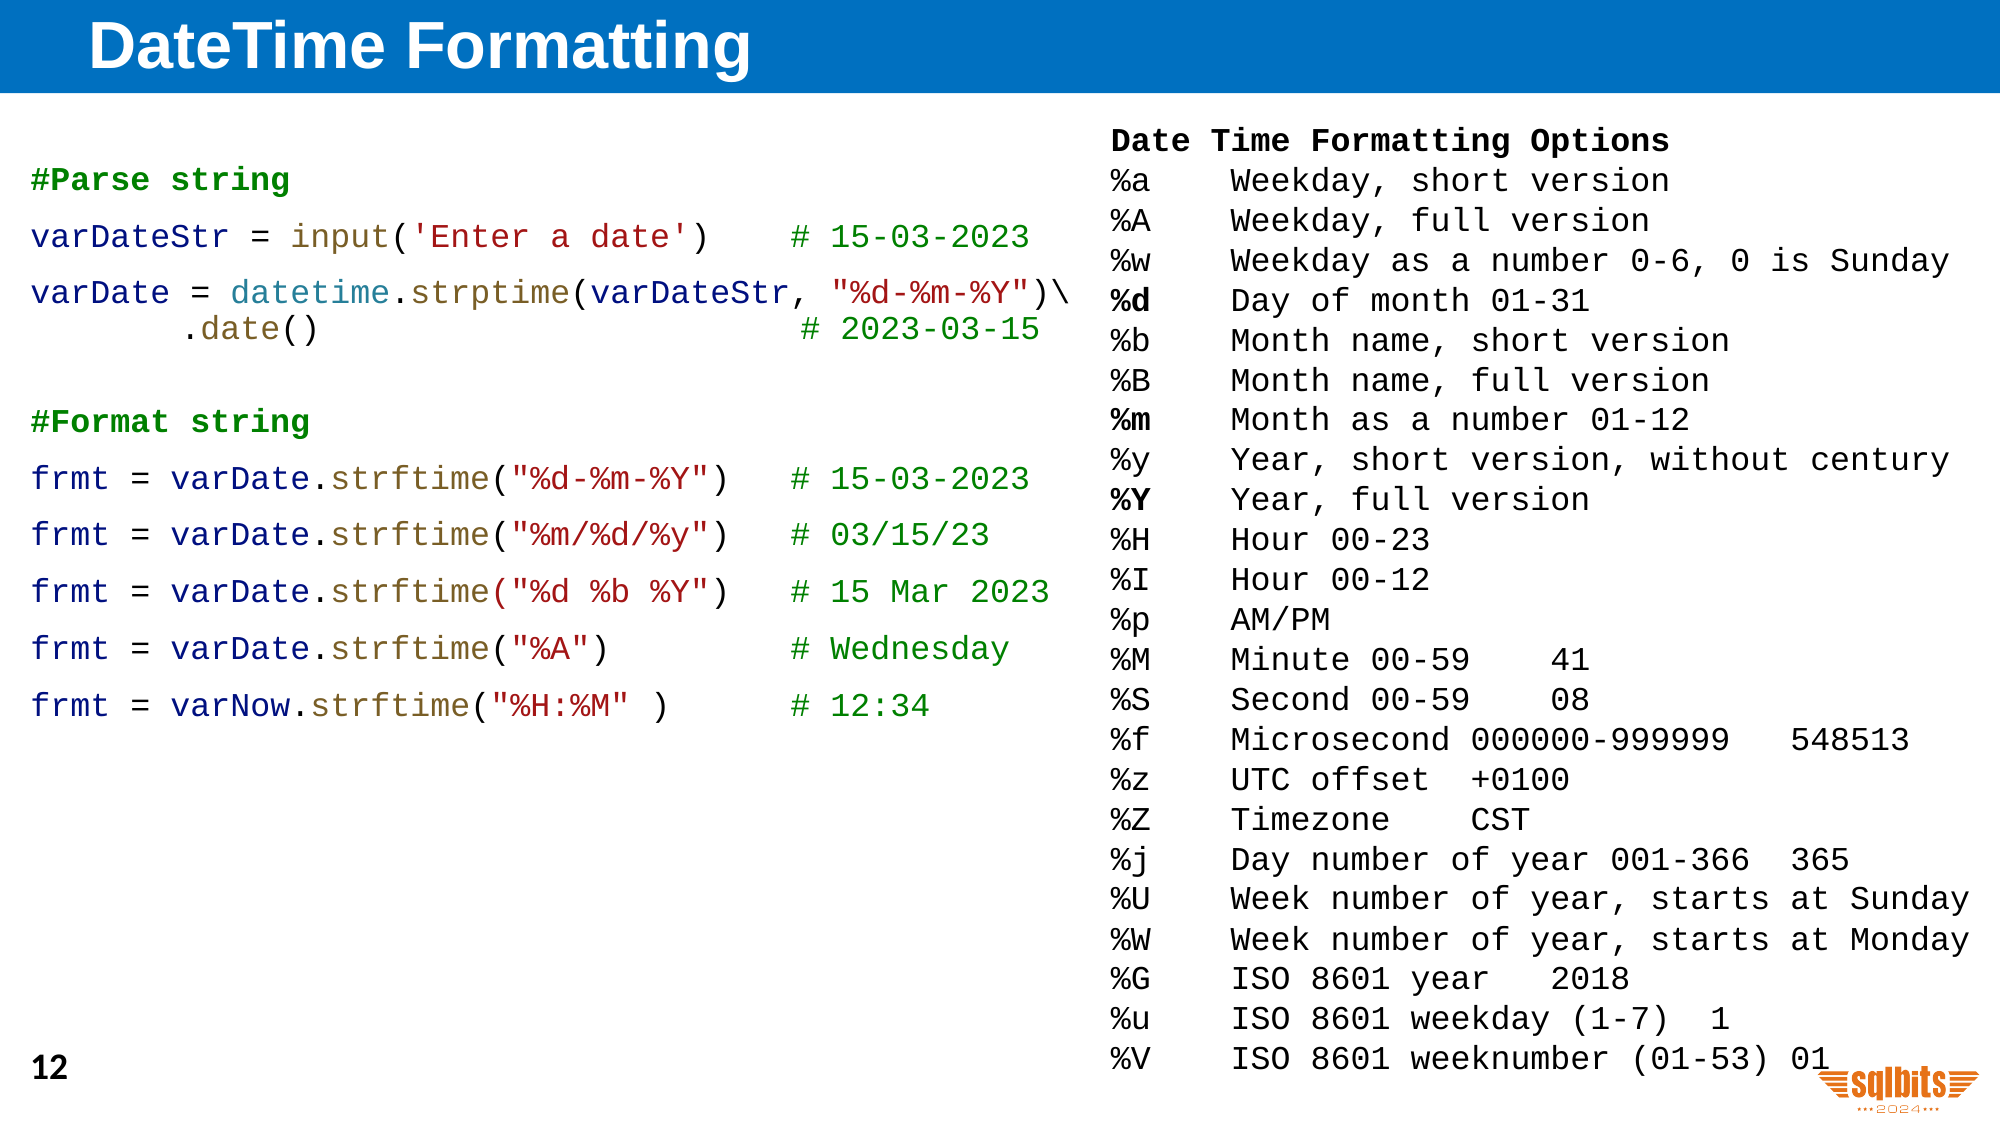

# DateTime Formatting

#Parse string
varDateStr = input('Enter a date')    # 15-03-2023
varDate = datetime.strptime(varDateStr, "%d-%m-%Y")\
	.date() 			 # 2023-03-15
#Format string
frmt = varDate.strftime("%d-%m-%Y")   # 15-03-2023
frmt = varDate.strftime("%m/%d/%y")   # 03/15/23
frmt = varDate.strftime("%d %b %Y")   # 15 Mar 2023
frmt = varDate.strftime("%A")         # Wednesday
frmt = varNow.strftime("%H:%M" )      # 12:34

Date Time Formatting Options
%a    Weekday, short version
%A    Weekday, full version
%w    Weekday as a number 0-6, 0 is Sunday
%d    Day of month 01-31
%b    Month name, short version
%B    Month name, full version
%m    Month as a number 01-12
%y    Year, short version, without century
%Y    Year, full version
%H    Hour 00-23
%I    Hour 00-12
%p    AM/PM
%M    Minute 00-59    41
%S    Second 00-59    08
%f    Microsecond 000000-999999   548513
%z    UTC offset  +0100
%Z    Timezone    CST
%j    Day number of year 001-366  365
%U    Week number of year, starts at Sunday
%W    Week number of year, starts at Monday
%G    ISO 8601 year   2018
%u    ISO 8601 weekday (1-7)  1
%V    ISO 8601 weeknumber (01-53) 01

12